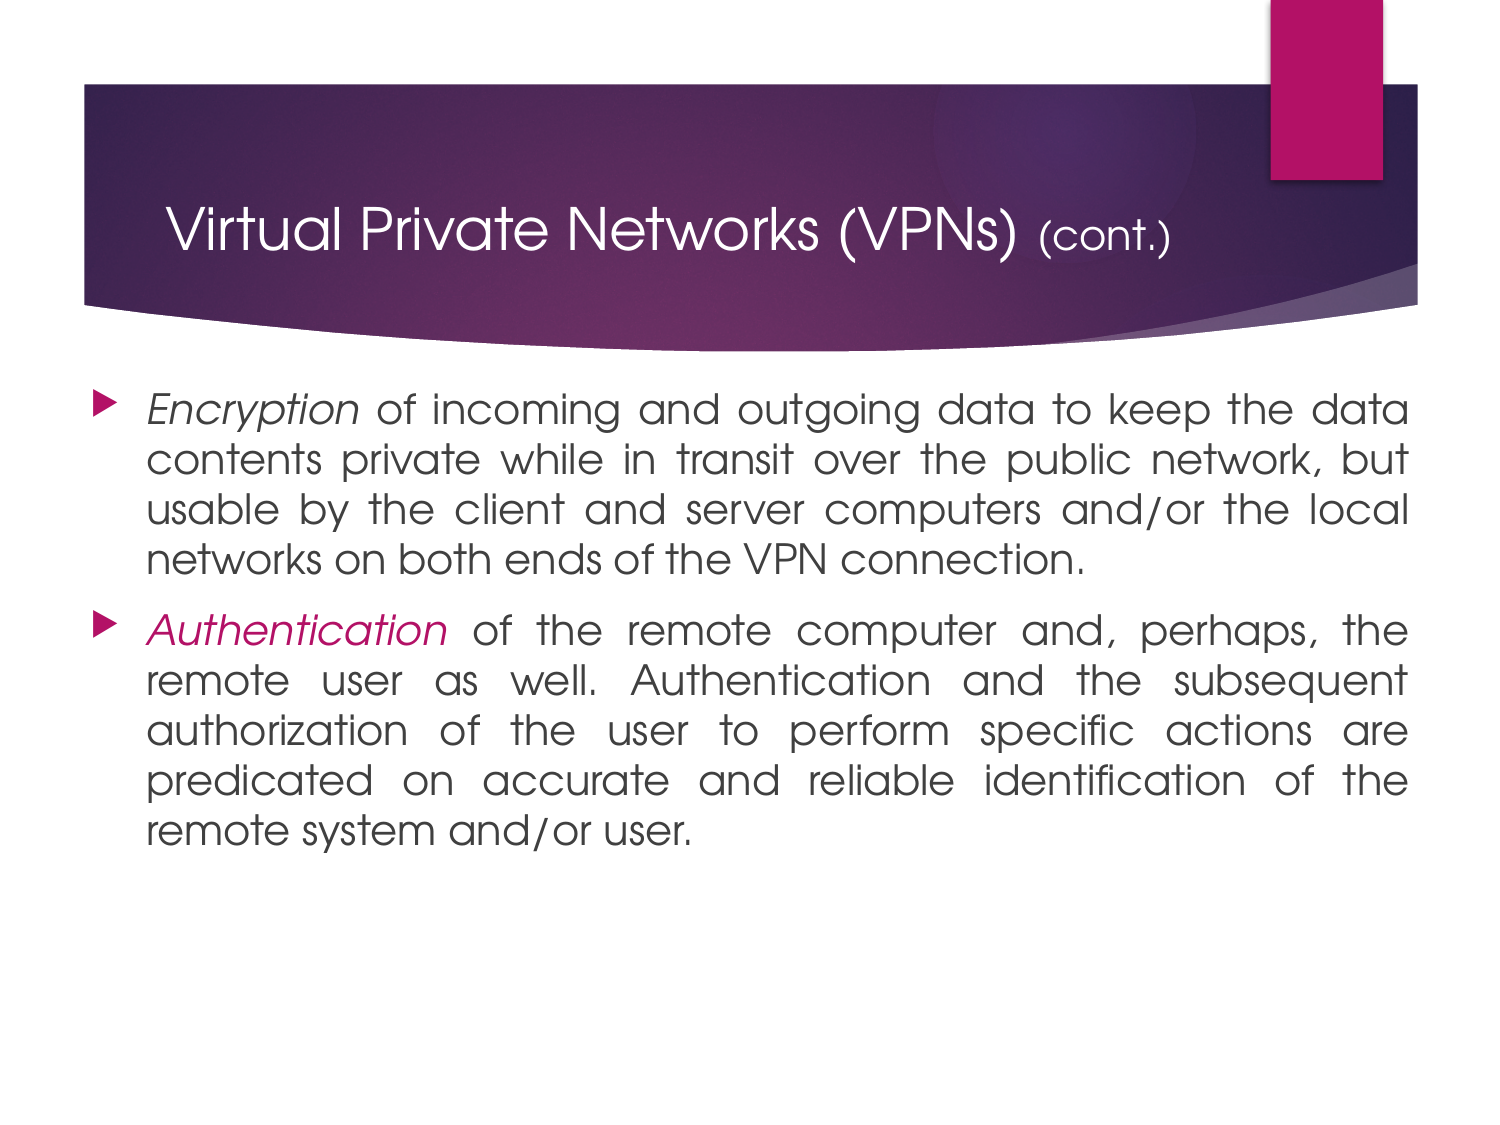

# Virtual Private Networks (VPNs) (cont.)
Encryption of incoming and outgoing data to keep the data contents private while in transit over the public network, but usable by the client and server computers and/or the local networks on both ends of the VPN connection.
Authentication of the remote computer and, perhaps, the remote user as well. Authentication and the subsequent authorization of the user to perform specific actions are predicated on accurate and reliable identification of the remote system and/or user.